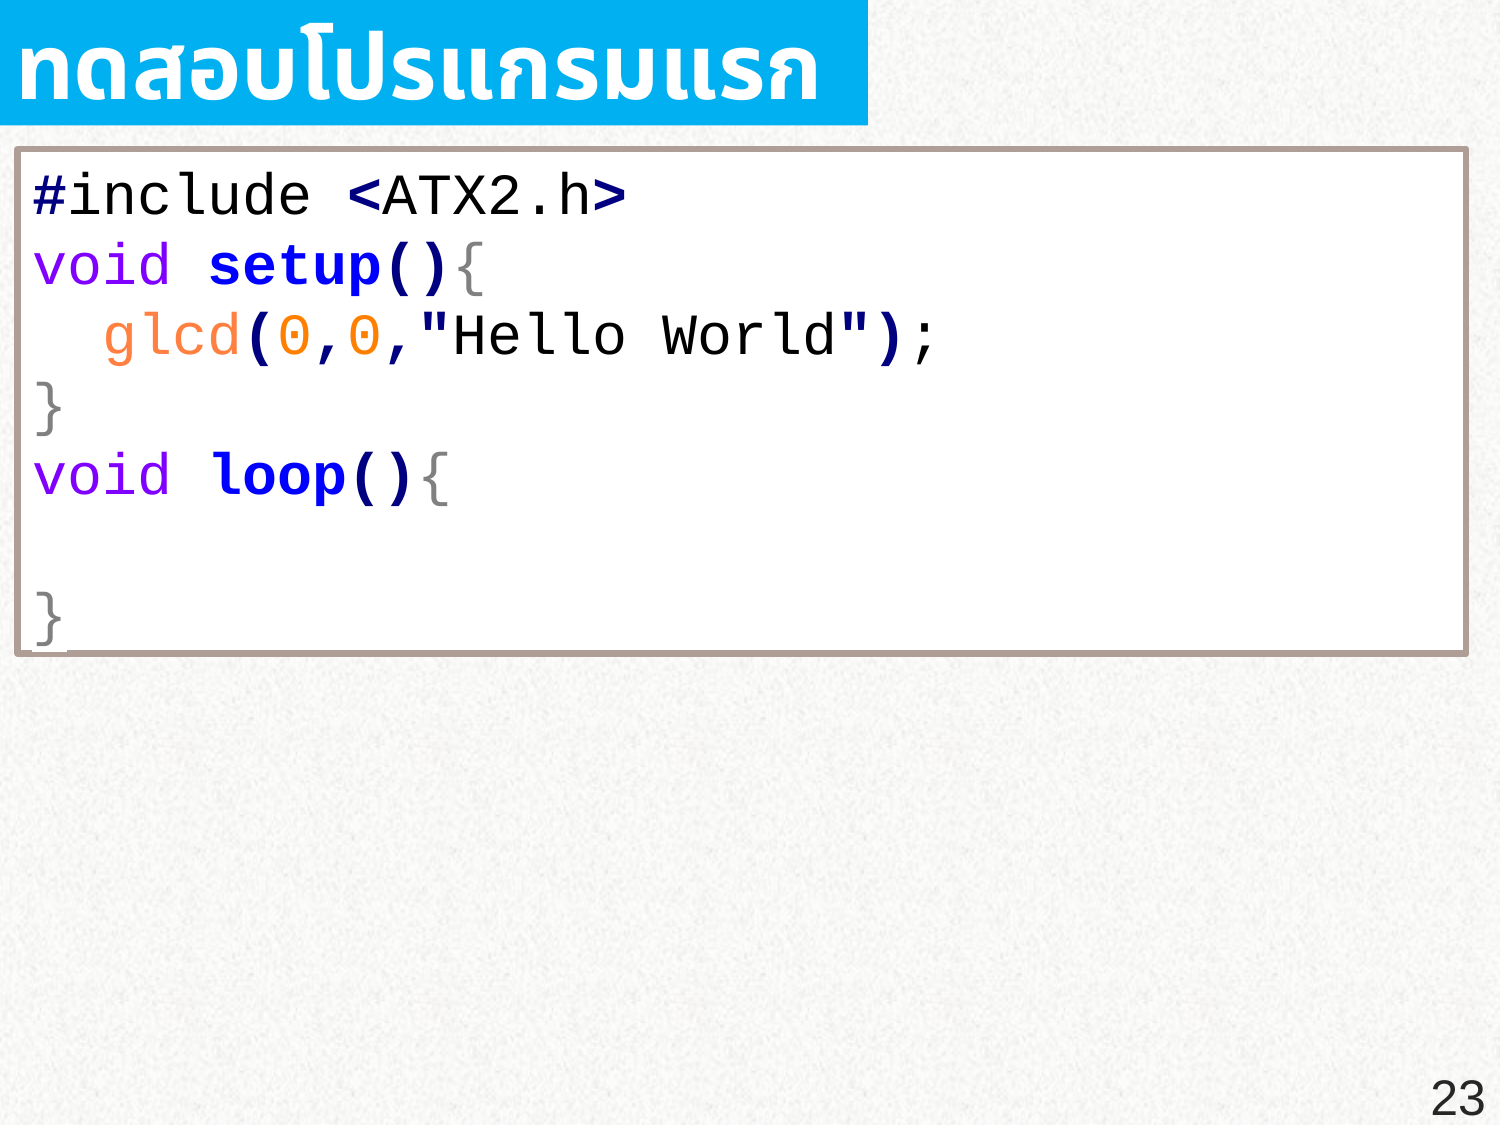

ทดสอบโปรแกรมแรก
#include <ATX2.h>
void setup(){
  glcd(0,0,"Hello World");
}
void loop(){

}
23